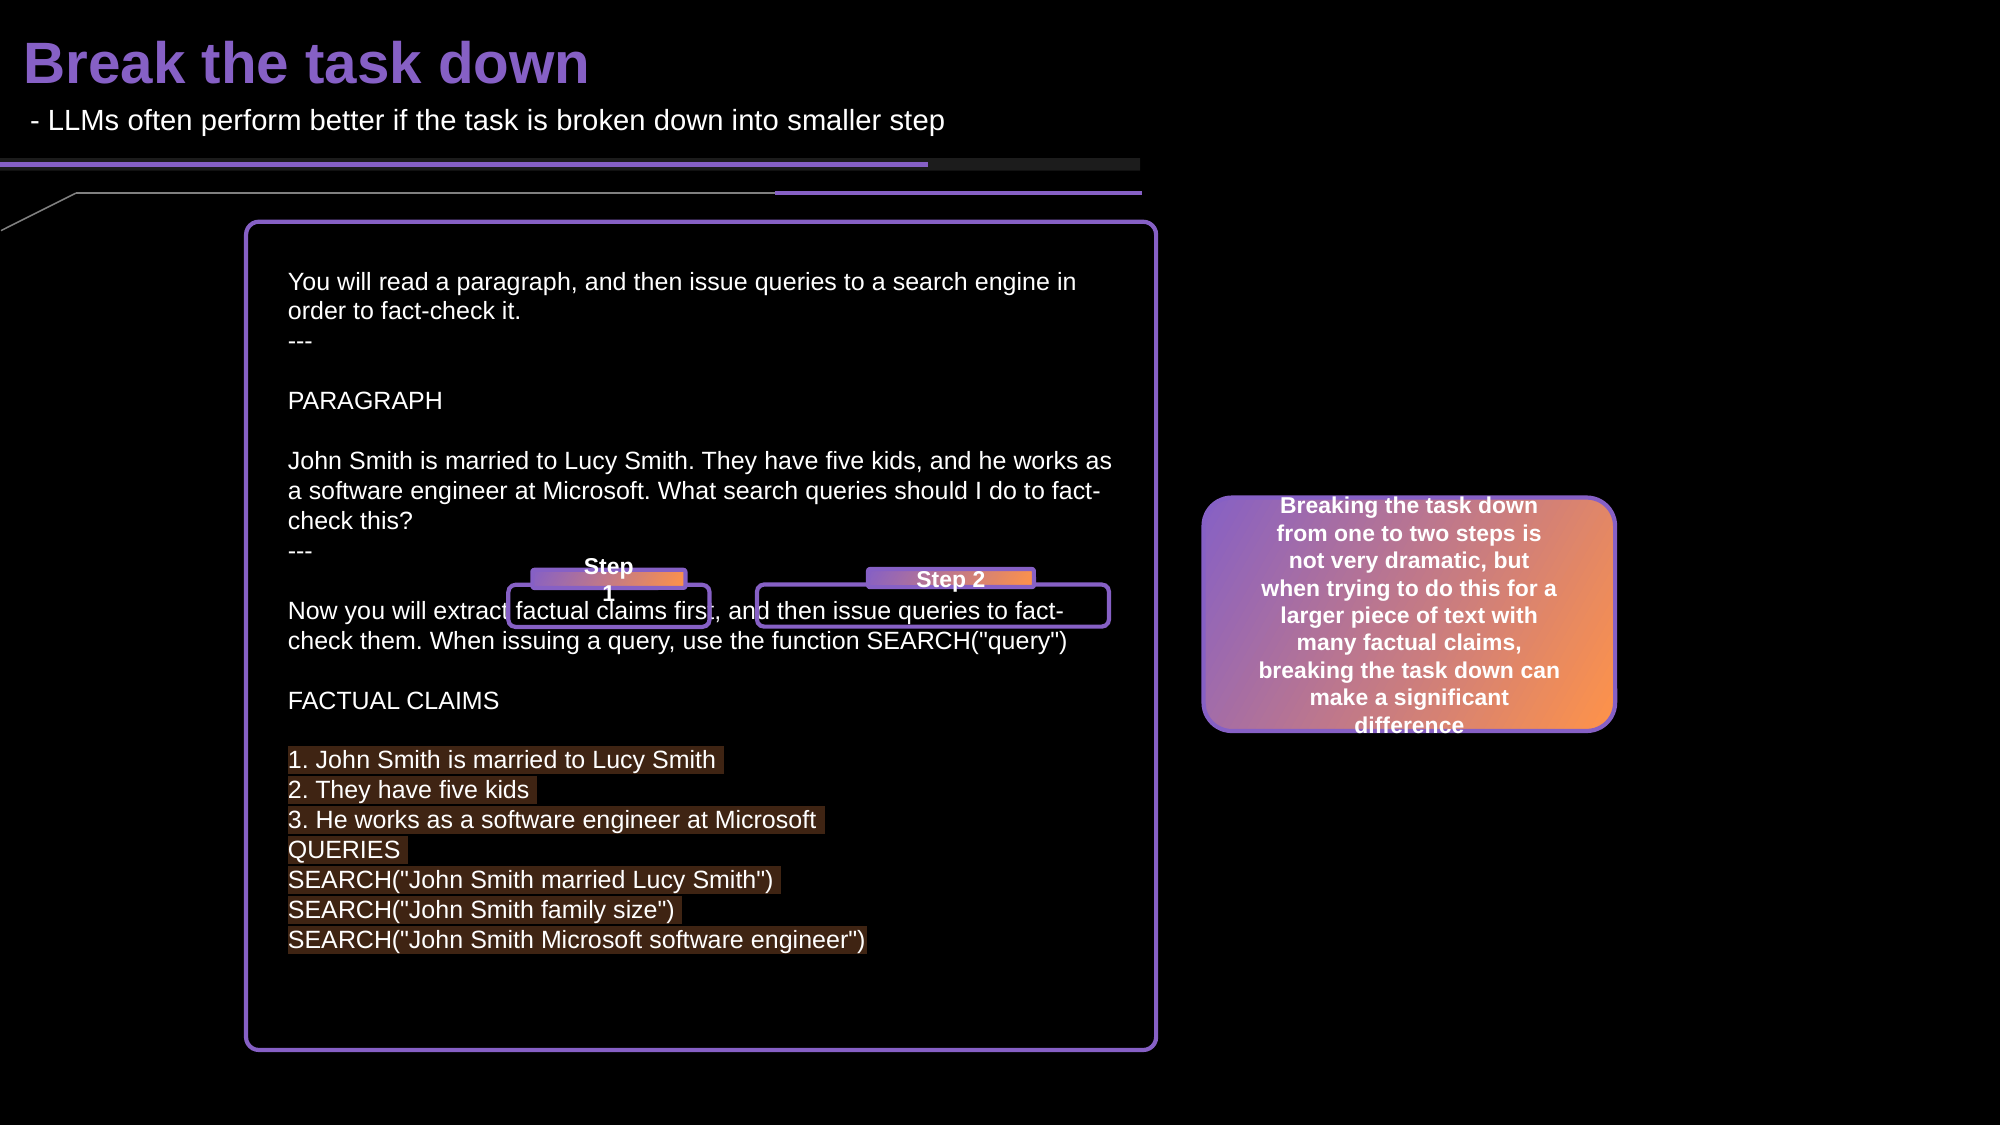

Break the task down
- LLMs often perform better if the task is broken down into smaller step

You will read a paragraph, and then issue queries to a search engine in order to fact-check it.
---

PARAGRAPH

John Smith is married to Lucy Smith. They have five kids, and he works as a software engineer at Microsoft. What search queries should I do to fact-check this?
---

Now you will extract factual claims first, and then issue queries to fact-check them. When issuing a query, use the function SEARCH("query")

FACTUAL CLAIMS

1. John Smith is married to Lucy Smith
2. They have five kids
3. He works as a software engineer at Microsoft
QUERIES
SEARCH("John Smith married Lucy Smith")
SEARCH("John Smith family size")
SEARCH("John Smith Microsoft software engineer")
Breaking the task down from one to two steps is not very dramatic, but when trying to do this for a larger piece of text with many factual claims, breaking the task down can make a significant difference
Step 2
Step 1